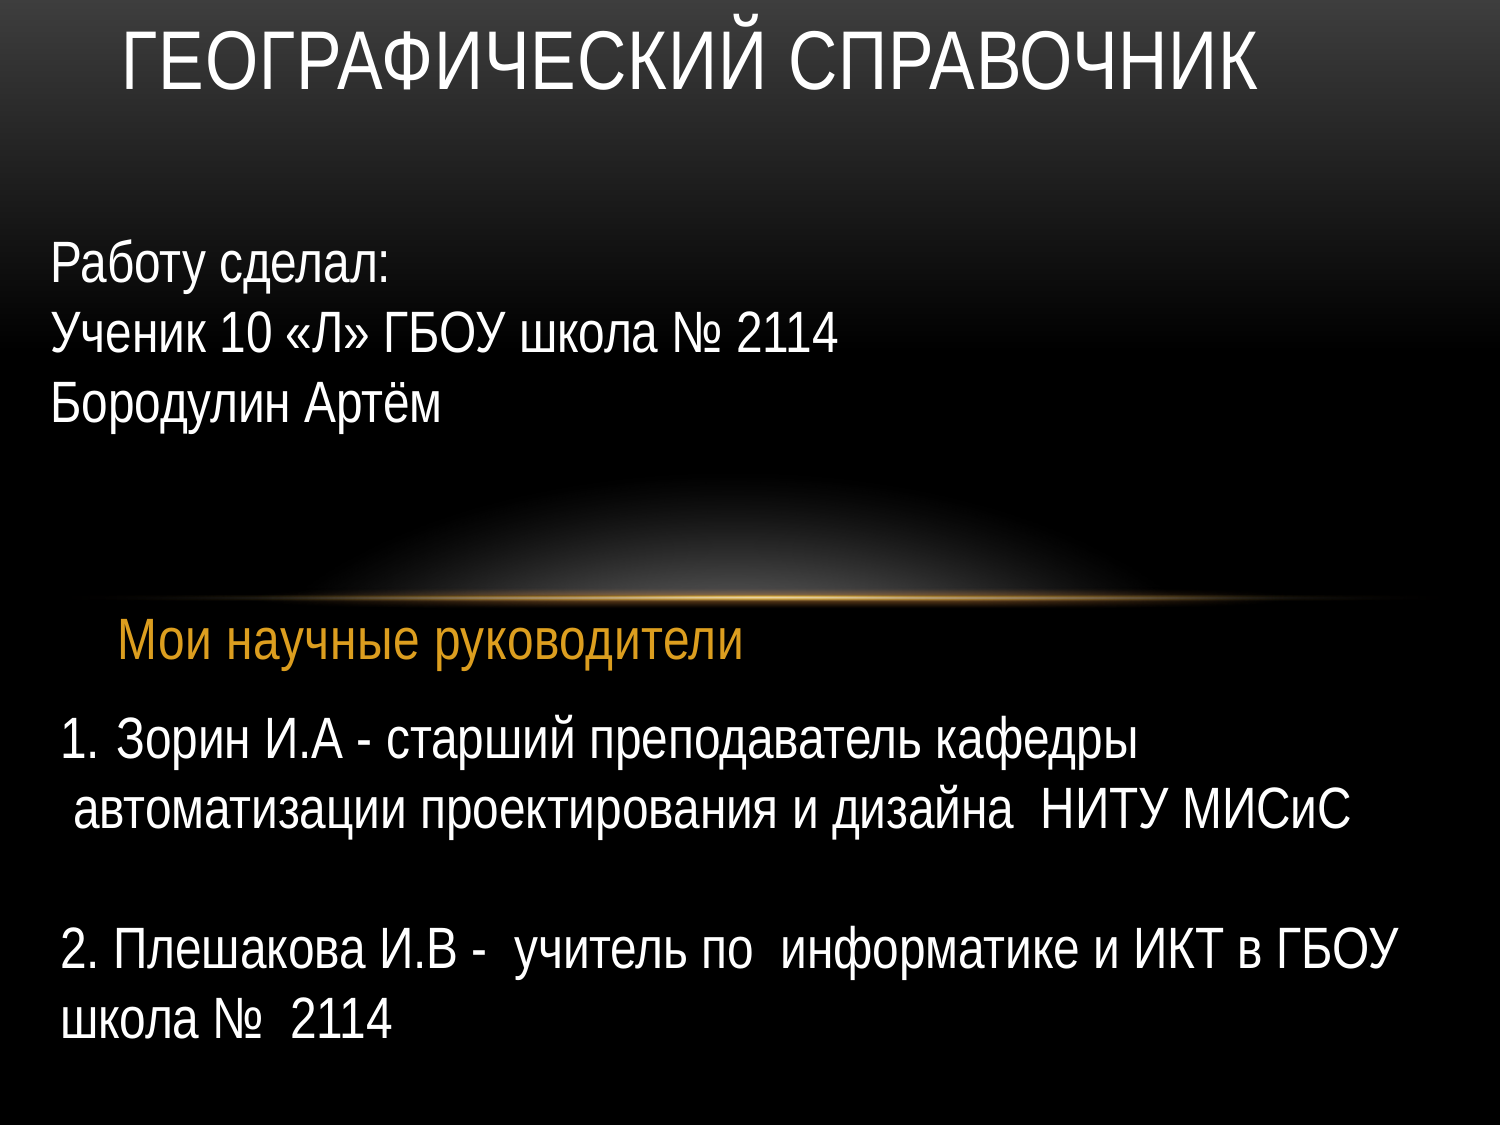

# Географический справочник
Работу сделал:
Ученик 10 «Л» ГБОУ школа № 2114
Бородулин Артём
Мои научные руководители
Зорин И.А - старший преподаватель кафедры
 автоматизации проектирования и дизайна  НИТУ МИСиС

2. Плешакова И.В -  учитель по  информатике и ИКТ в ГБОУ
школа №  2114